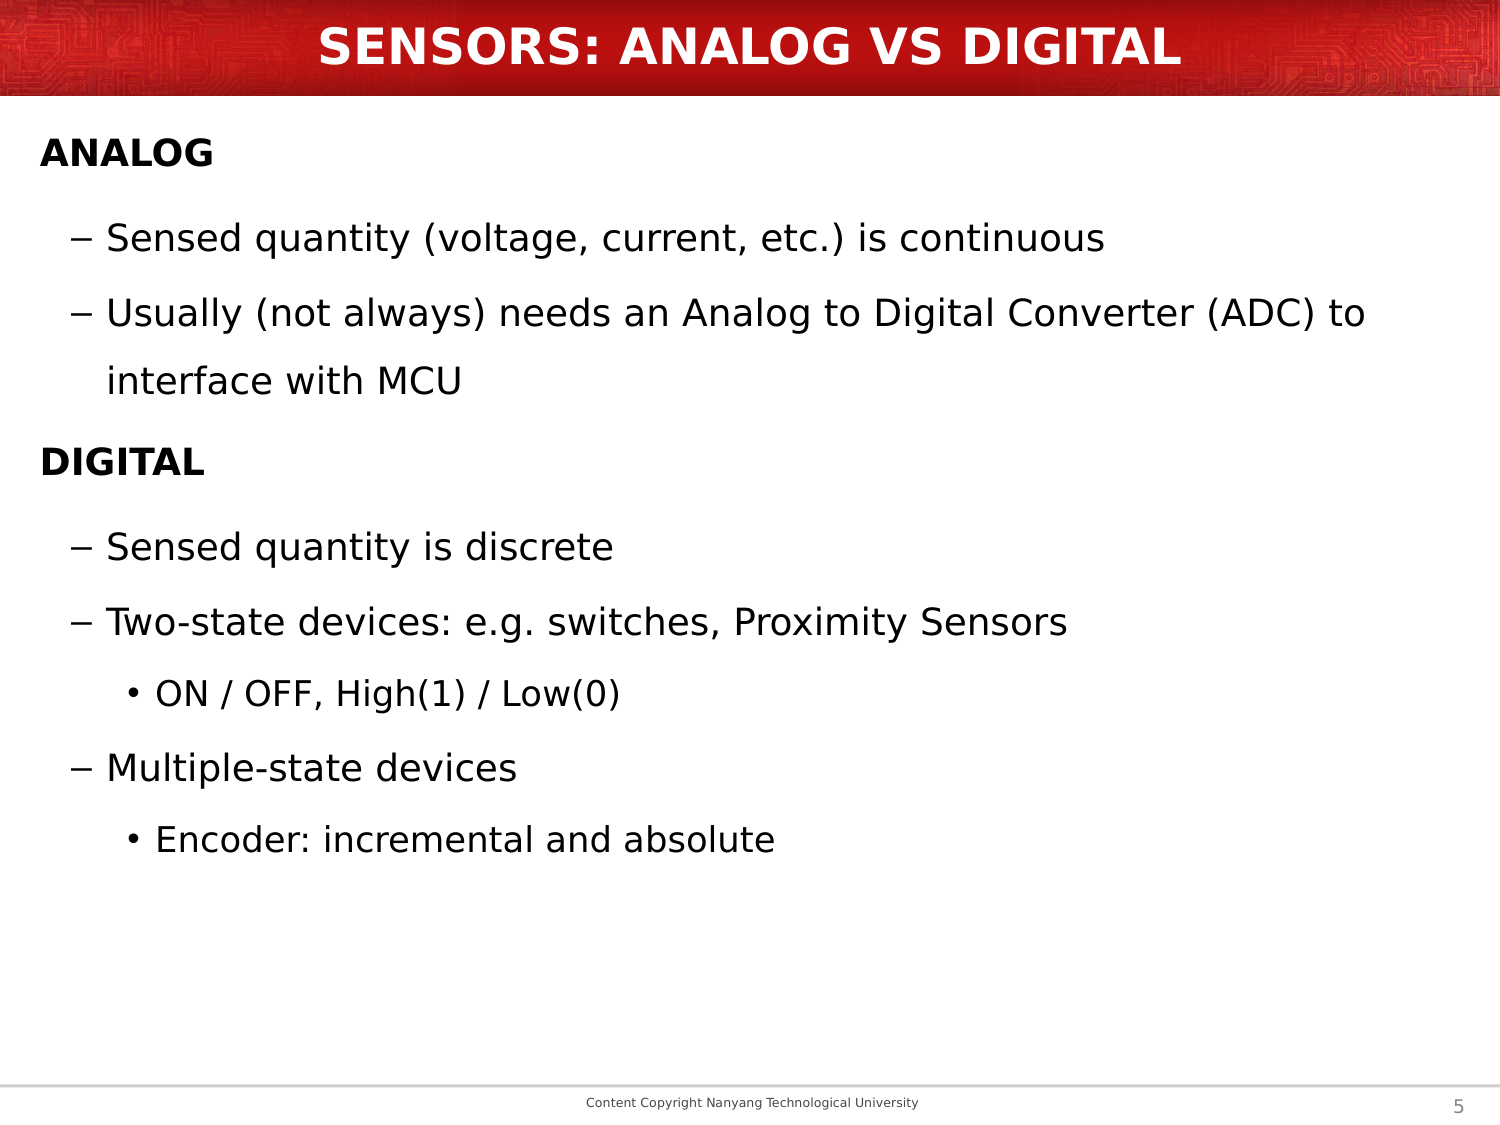

# SENSORS: ANALOG VS DIGITAL
Analog
Sensed quantity (voltage, current, etc.) is continuous
Usually (not always) needs an Analog to Digital Converter (ADC) to interface with MCU
Digital
Sensed quantity is discrete
Two-state devices: e.g. switches, Proximity Sensors
ON / OFF, High(1) / Low(0)
Multiple-state devices
Encoder: incremental and absolute